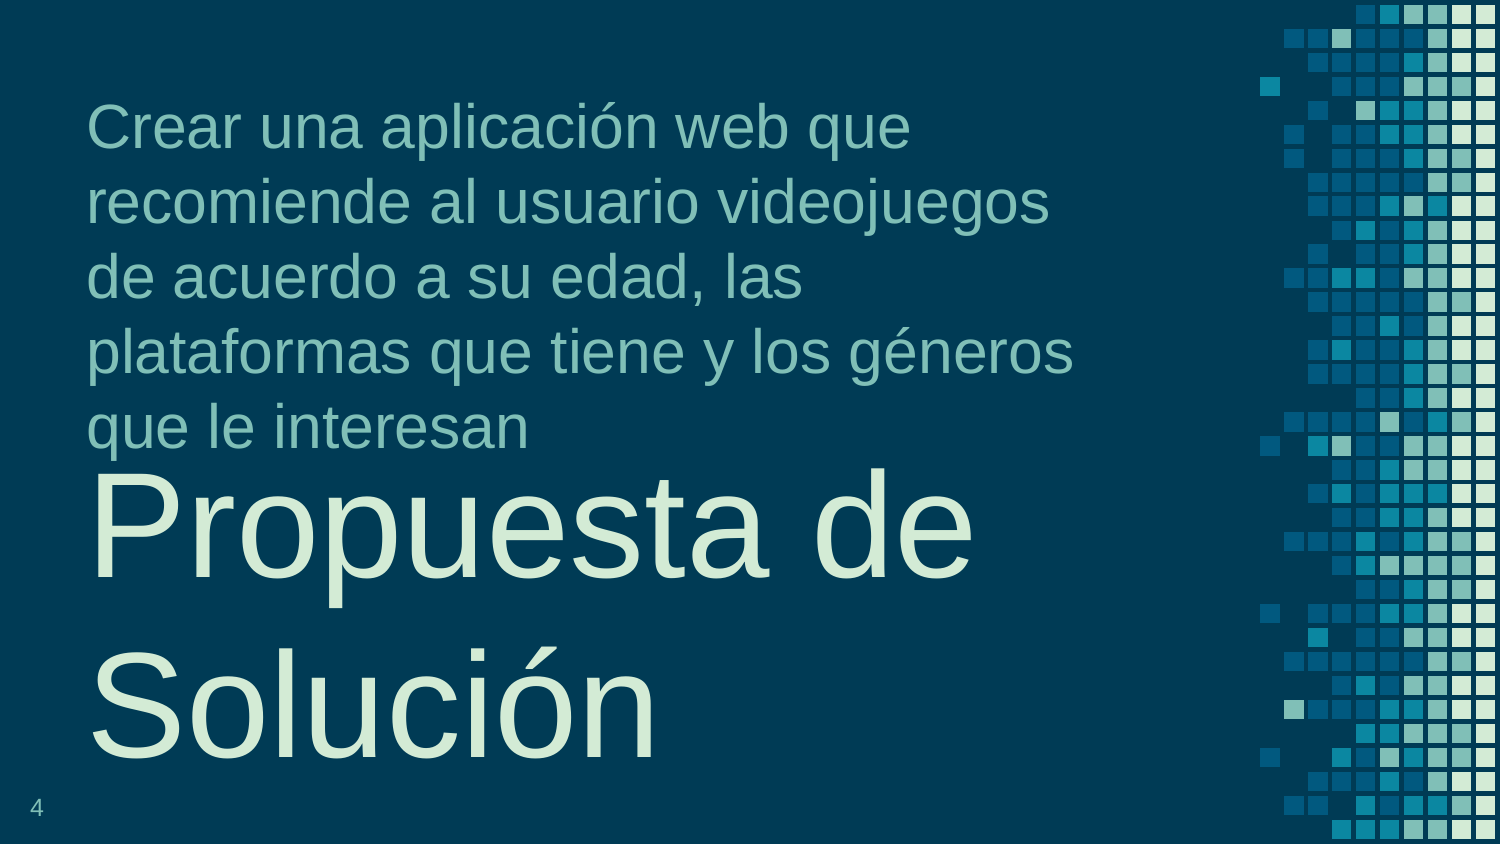

Crear una aplicación web que recomiende al usuario videojuegos de acuerdo a su edad, las plataformas que tiene y los géneros que le interesan
Propuesta de Solución
4